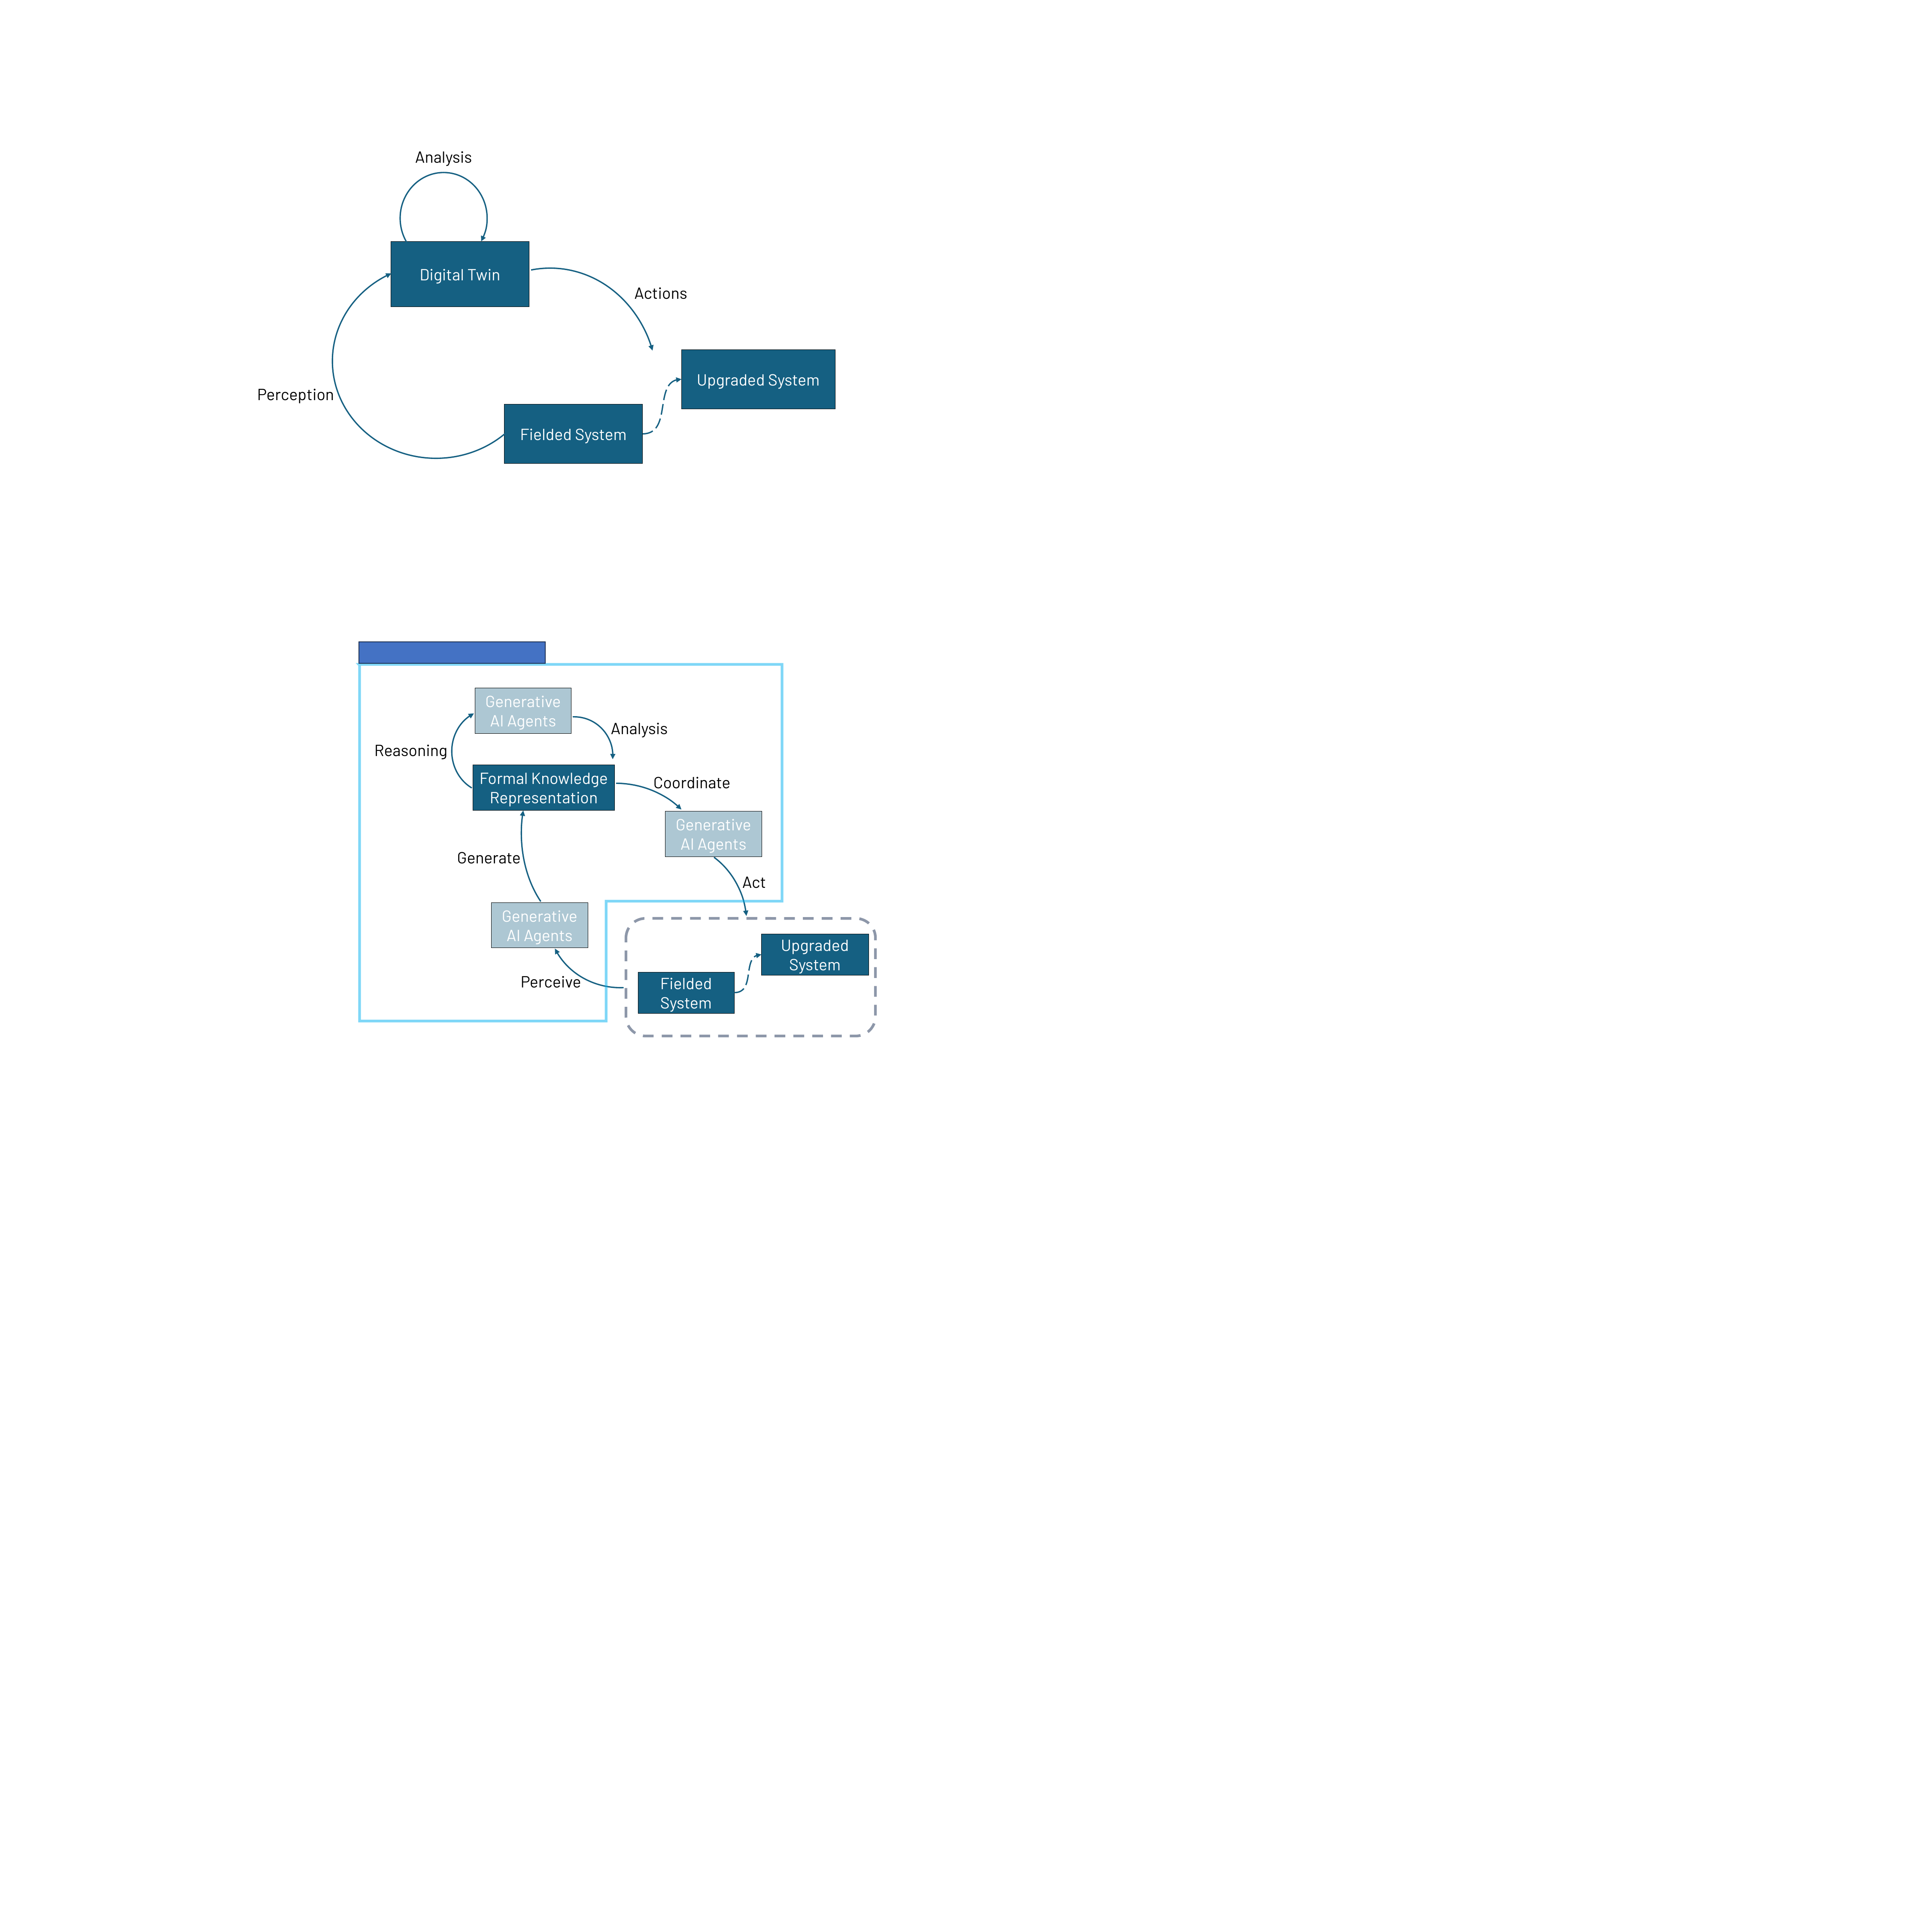

Analysis

Digital Twin

Actions
Upgraded System
Perception
Fielded System
Digital Twin System Model

Generative AI Agents

Analysis

Reasoning
Formal Knowledge Representation
Coordinate

Generative AI Agents

Generate

Act
Generative AI Agents

Upgraded System
Perceive
Fielded System